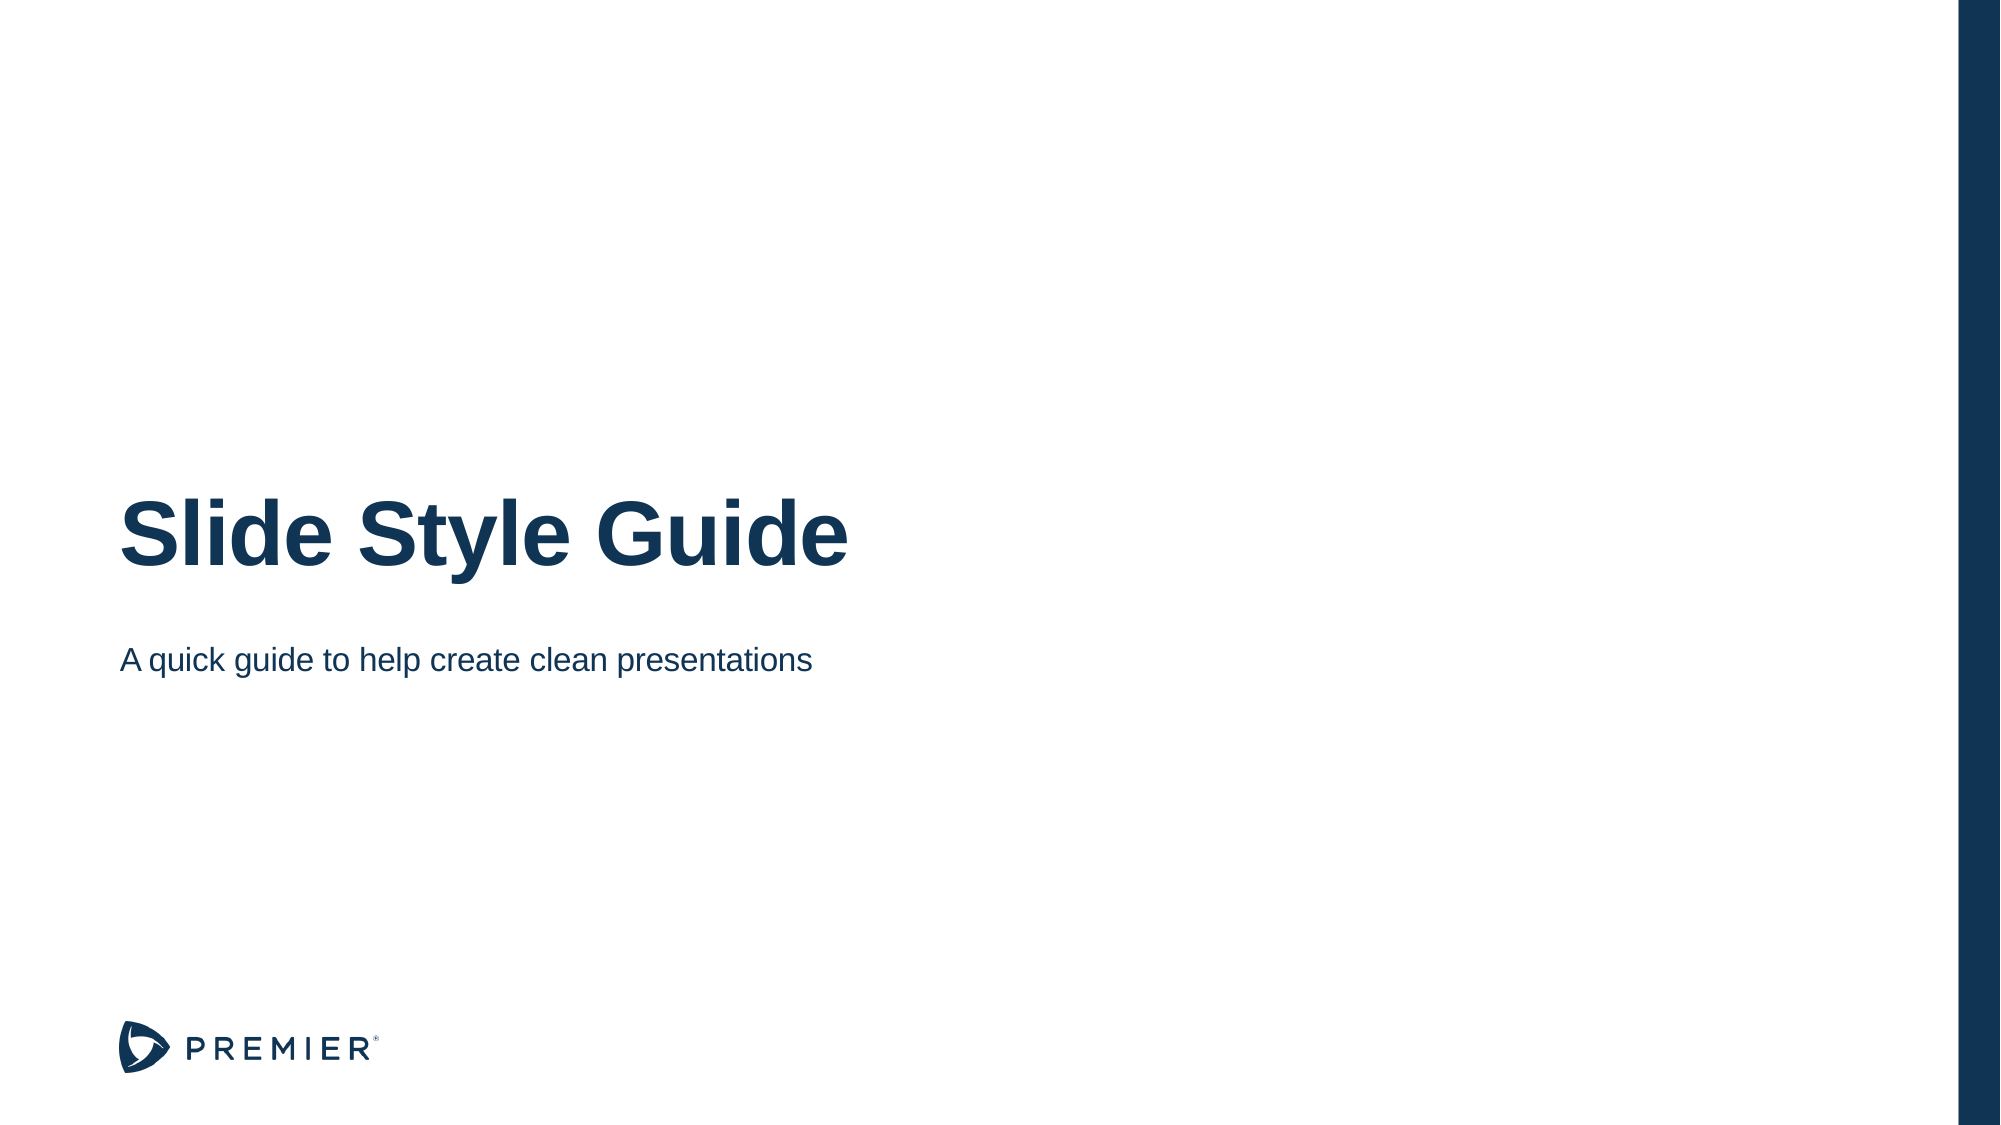

# Slide Style Guide
A quick guide to help create clean presentations